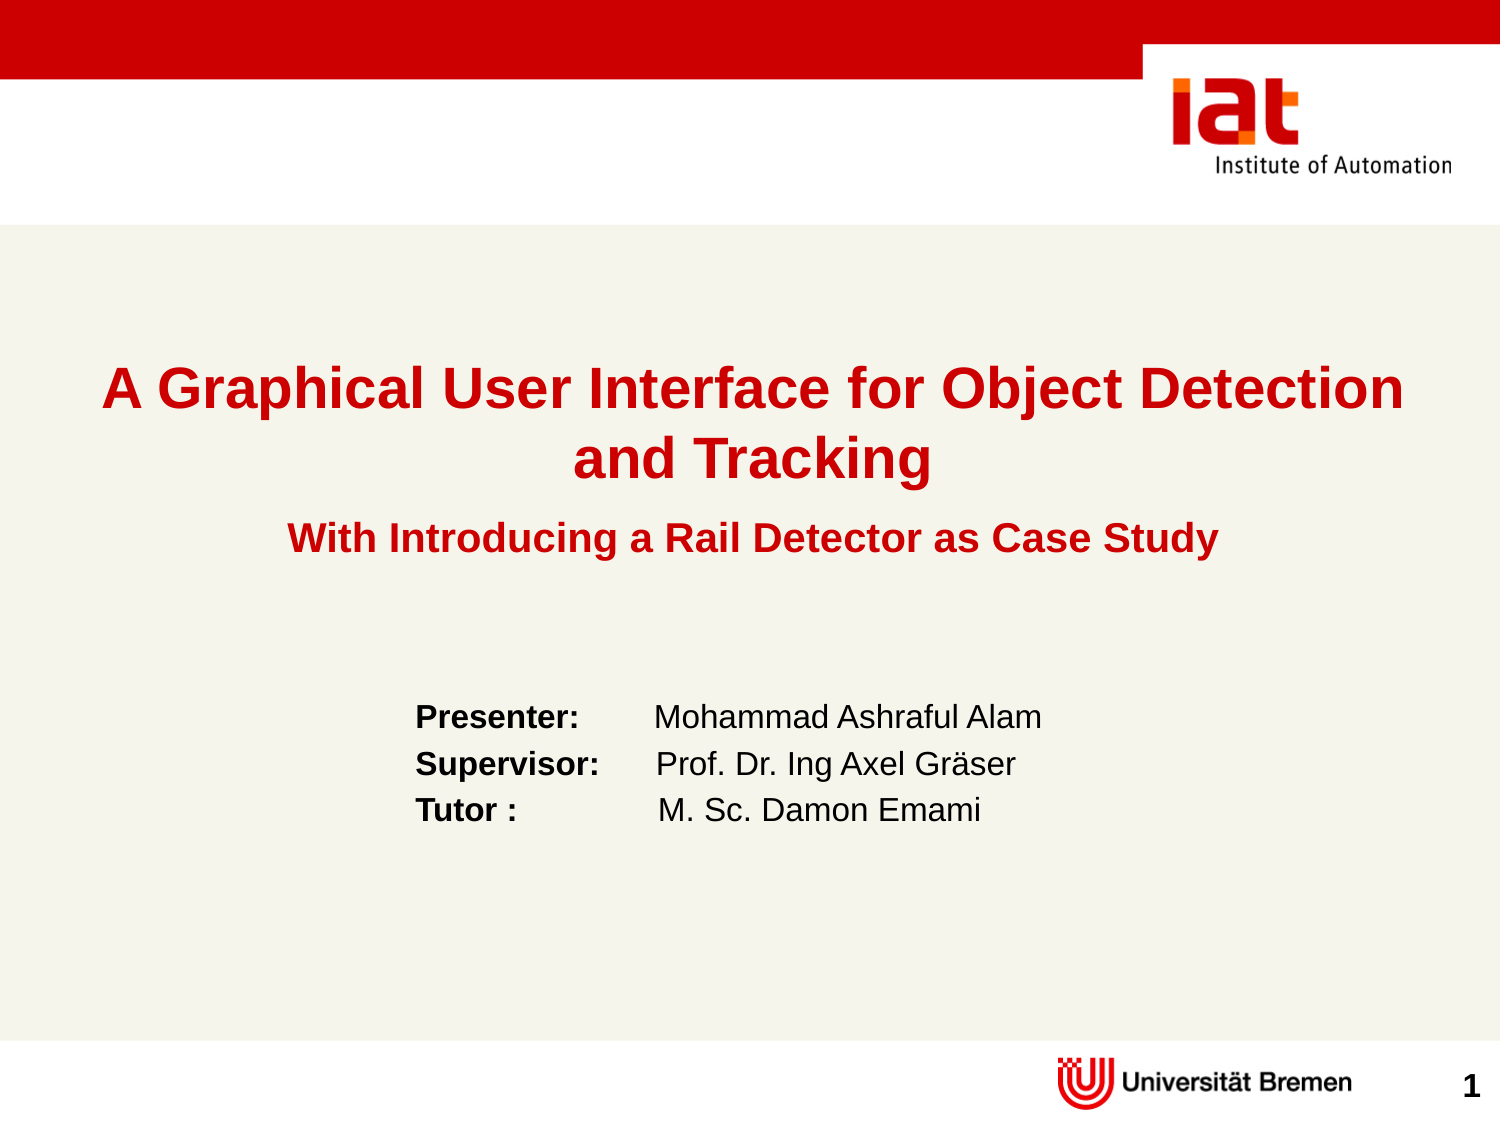

# A Graphical User Interface for Object Detection and Tracking With Introducing a Rail Detector as Case Study
Presenter:        Mohammad Ashraful Alam
Supervisor:      Prof. Dr. Ing Axel Gräser
Tutor :	          M. Sc. Damon Emami